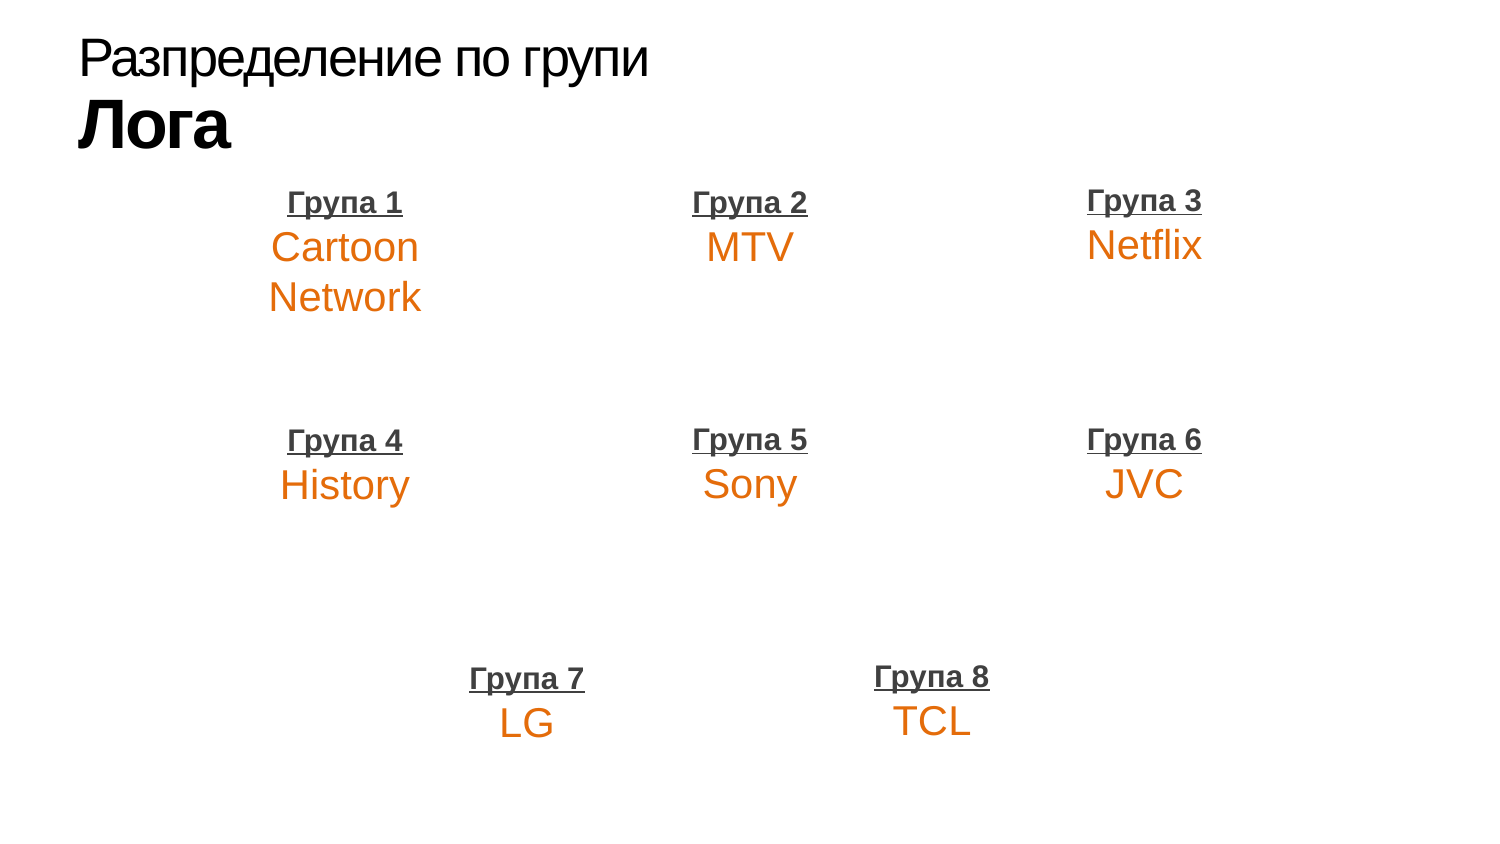

# Разпределение по групи Лога
Група 3
Netflix
Група 1
Cartoon Network
Група 2
MTV
Група 5
Sony
Група 6
JVC
Група 4
History
Група 8
TCL
Група 7
LG